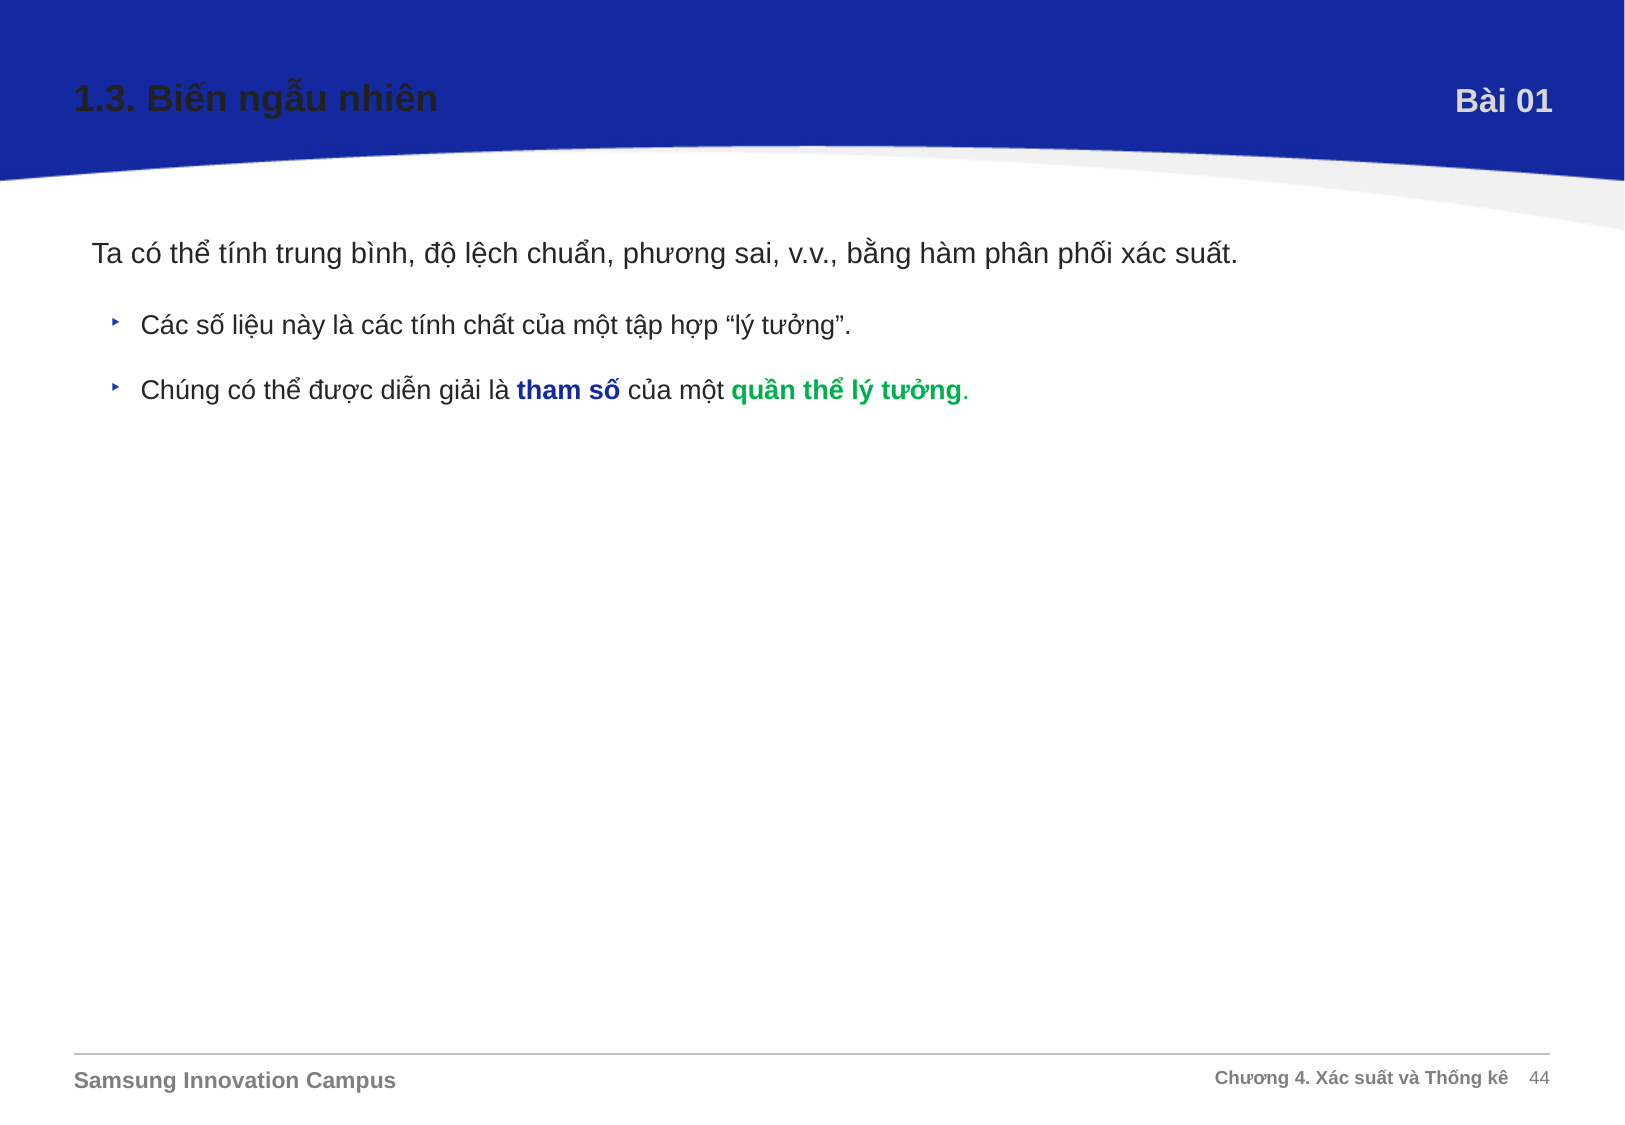

1.3. Biến ngẫu nhiên
Bài 01
Ta có thể tính trung bình, độ lệch chuẩn, phương sai, v.v., bằng hàm phân phối xác suất.
Các số liệu này là các tính chất của một tập hợp “lý tưởng”.
Chúng có thể được diễn giải là tham số của một quần thể lý tưởng.